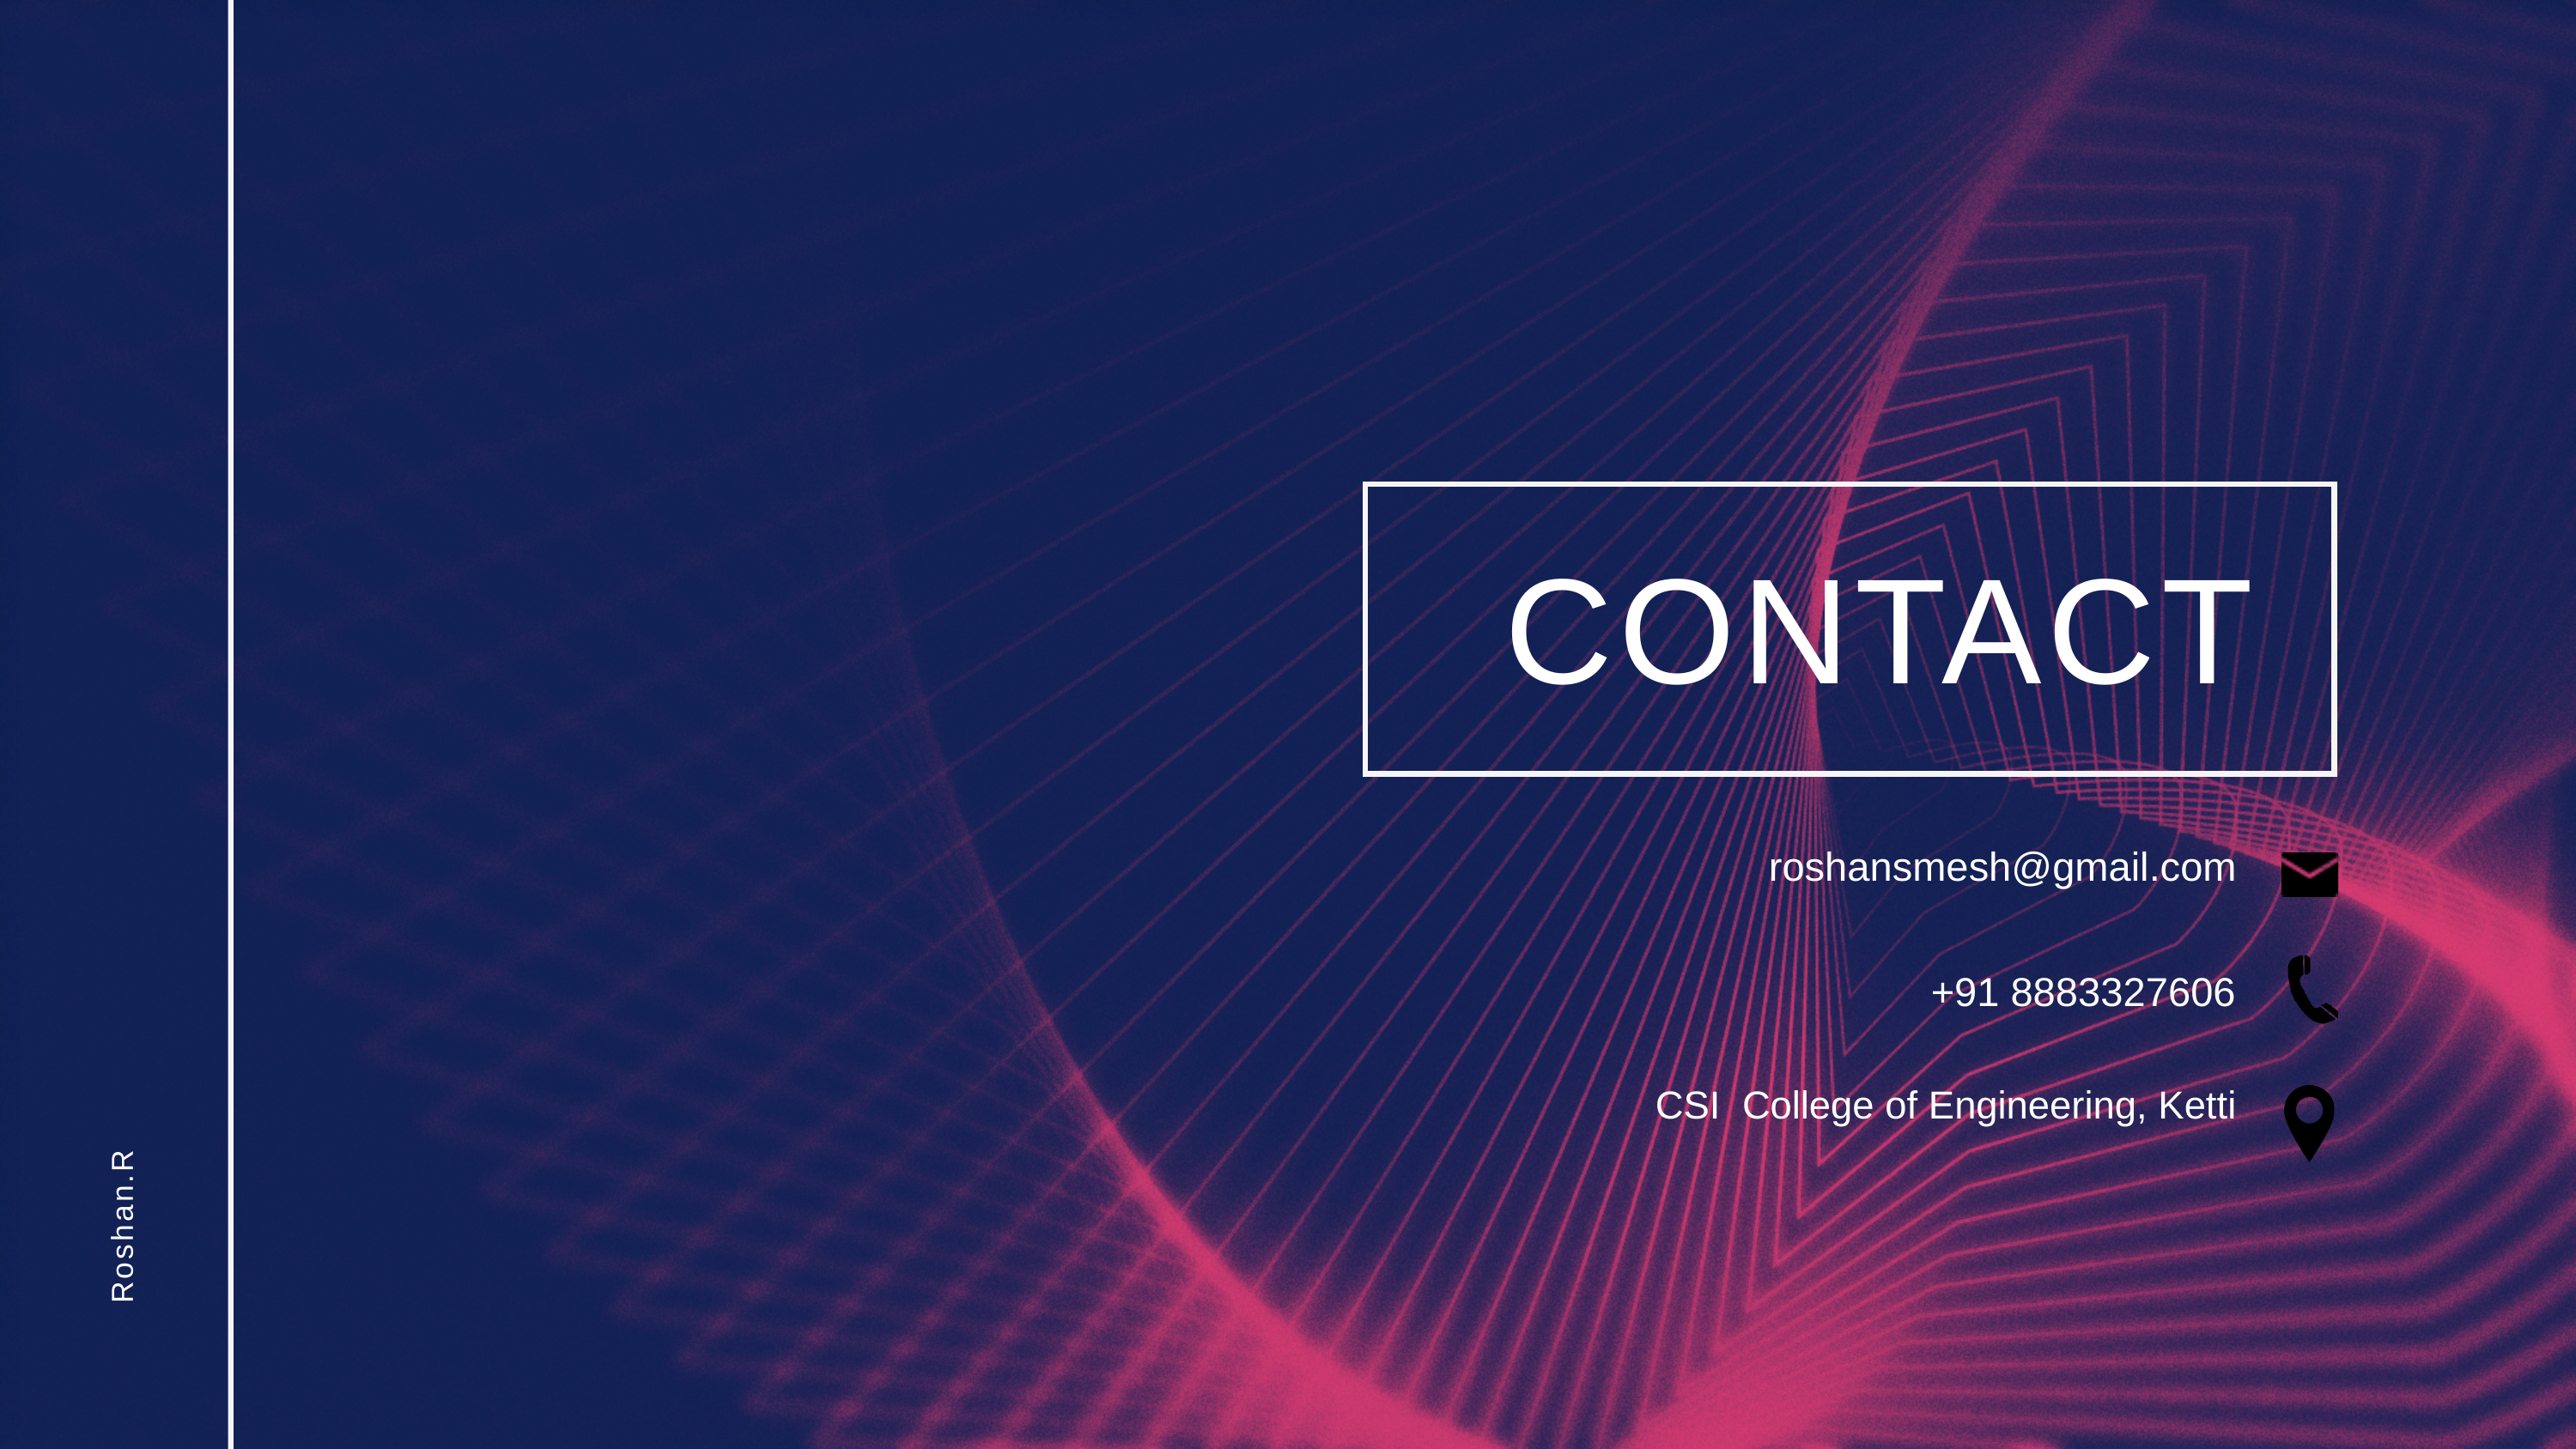

CONTACT
roshansmesh@gmail.com

+91 8883327606
Roshan.R
CSI  College of Engineering, Ketti